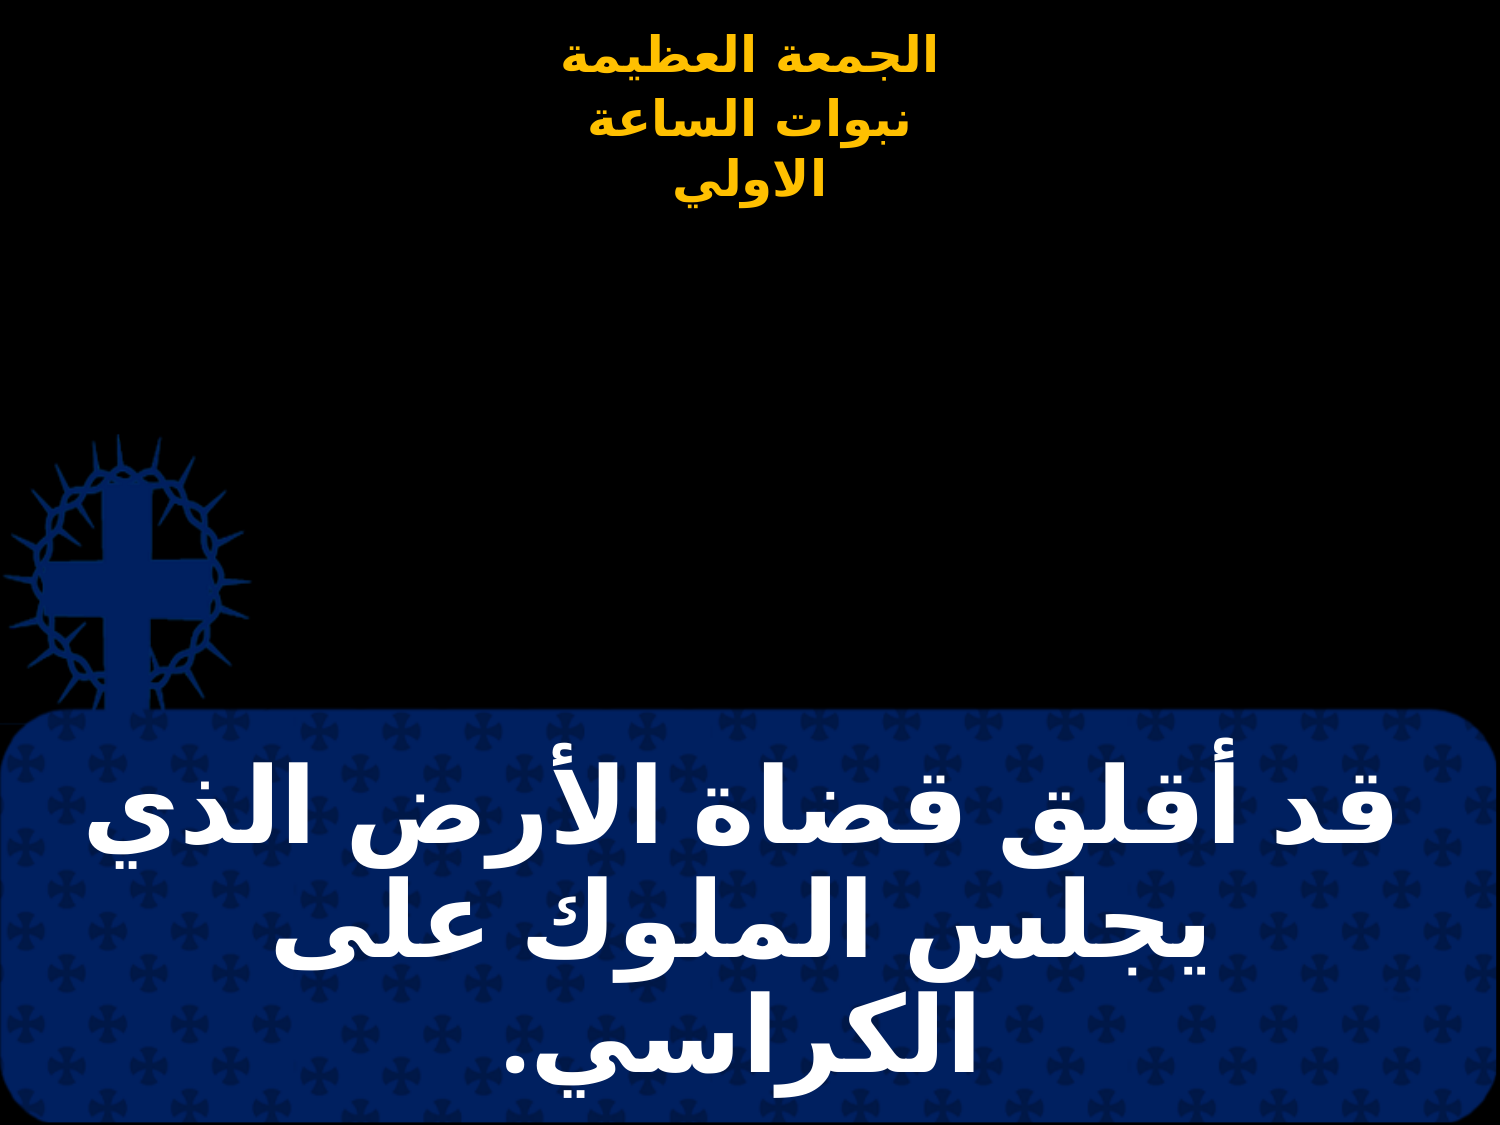

# قد أقلق قضاة الأرض الذي يجلس الملوك على الكراسي.